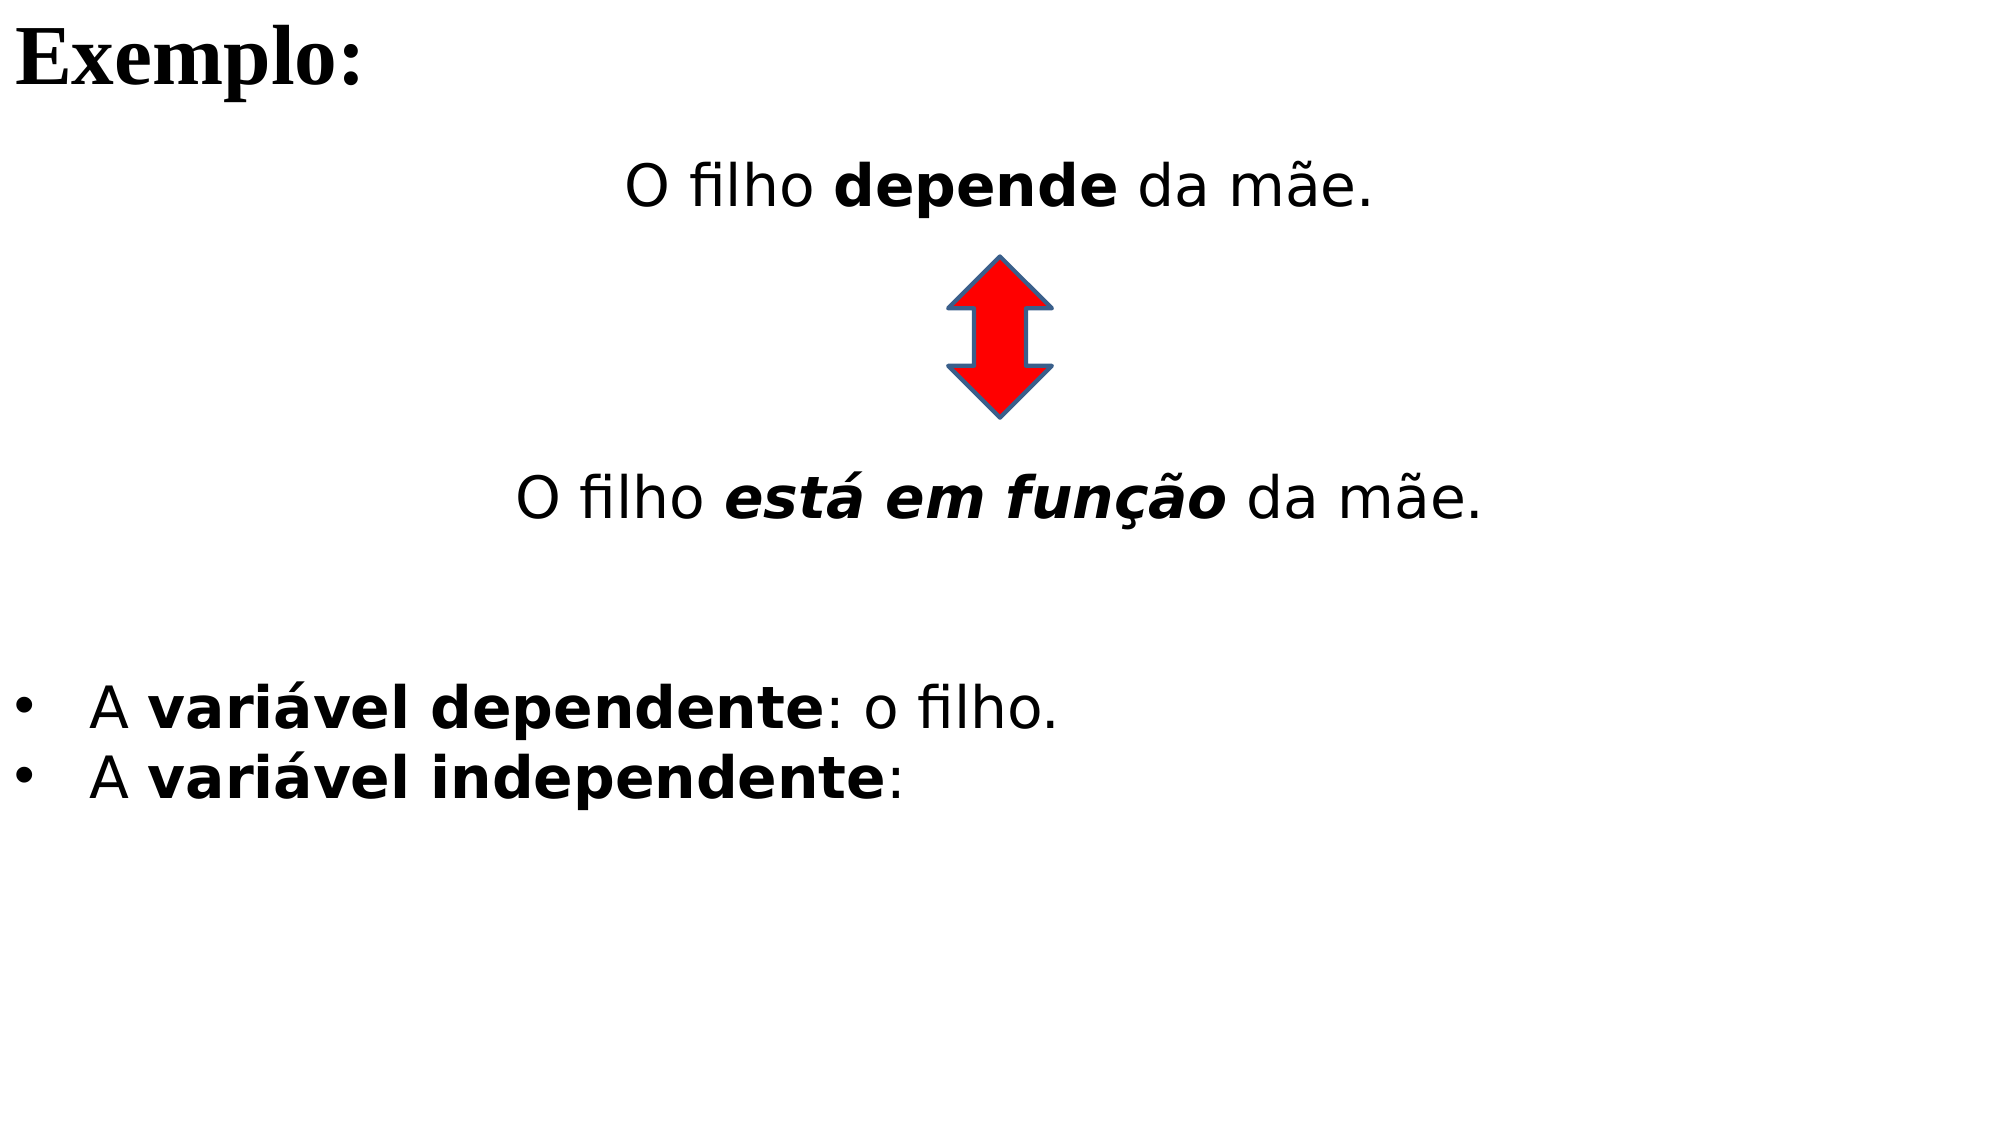

Exemplo:
O filho depende da mãe.

O filho está em função da mãe.

A variável dependente: o filho.
A variável independente: